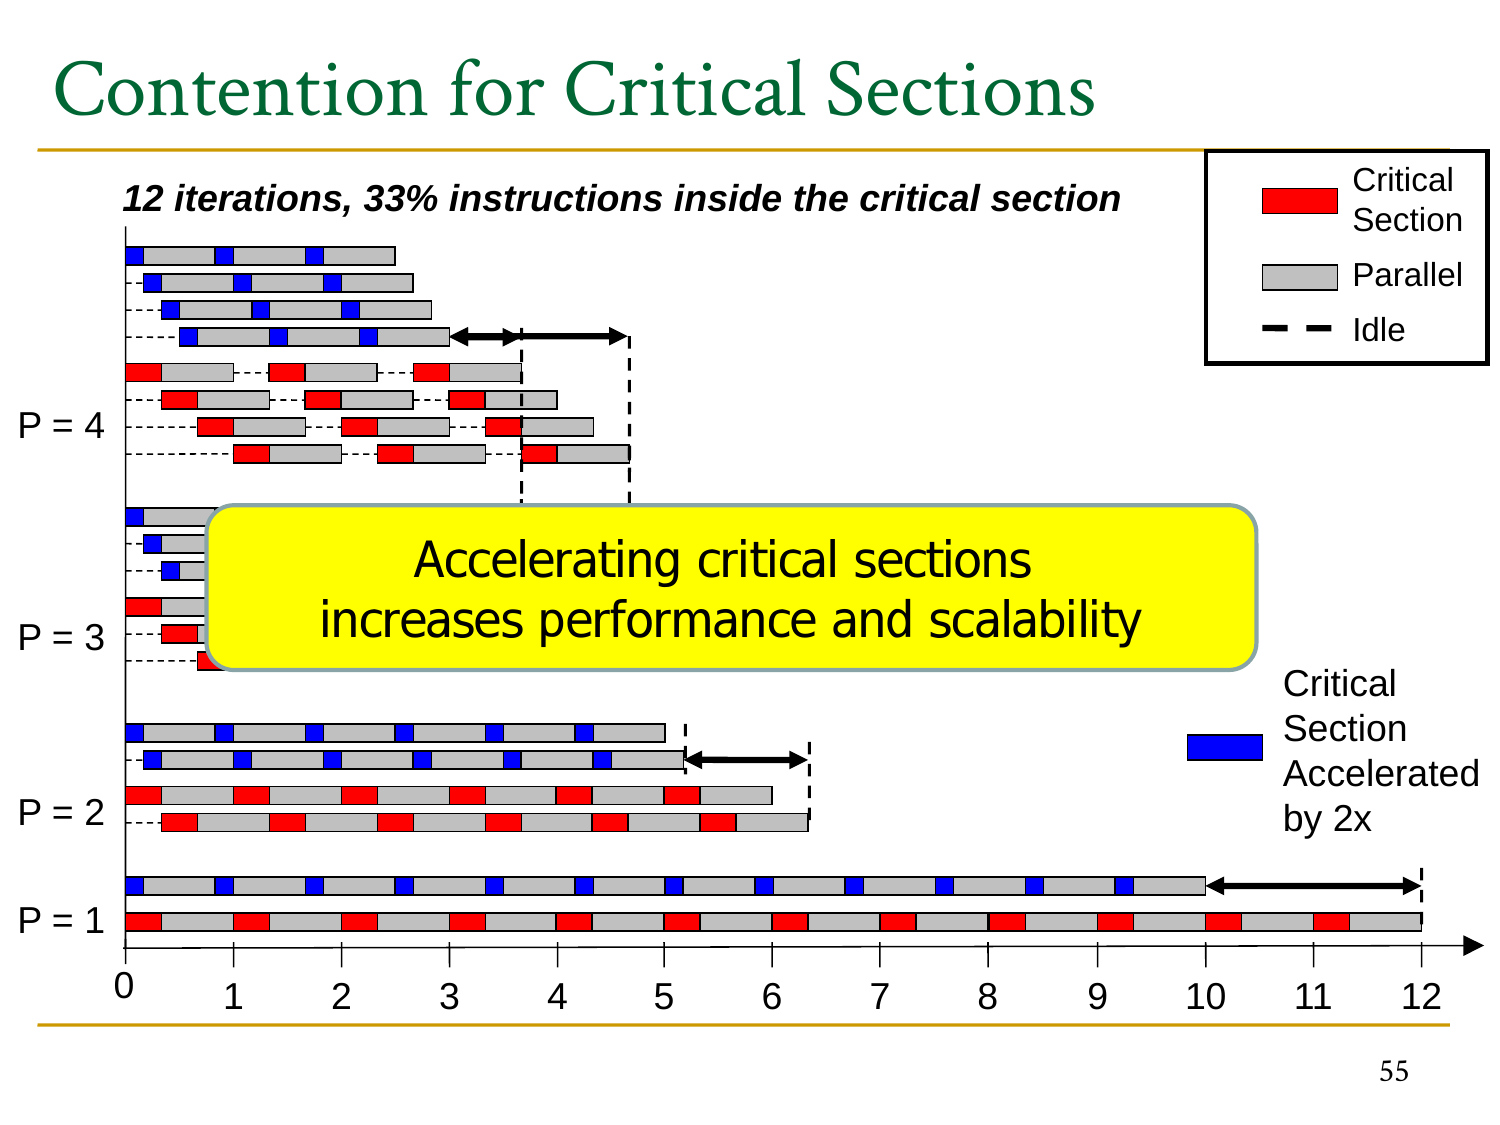

# Contention for Critical Sections

Critical Section
12 iterations, 33% instructions inside the critical section

Parallel

Idle

P = 4

Accelerating critical sections
increases performance and scalability

P = 3
Critical
Section
Accelerated by 2x

P = 2

P = 1

0
1
2
3
4
5
6
7
8
9
10
11
12
55